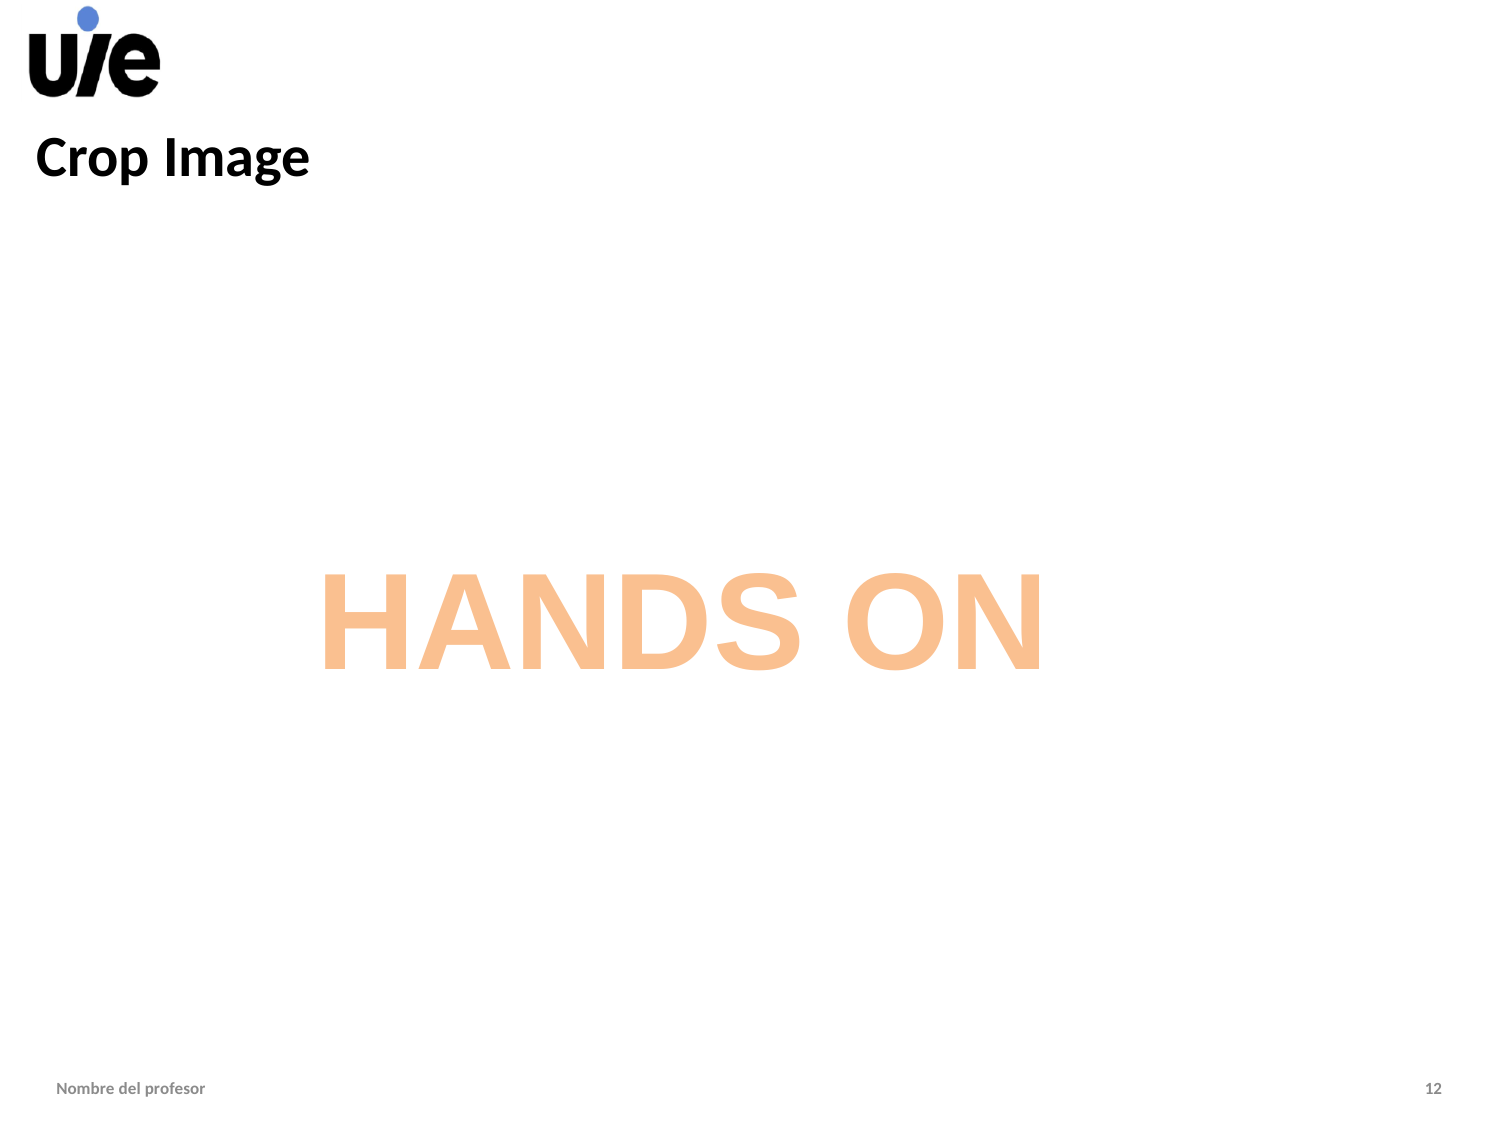

# Crop Image
HANDS ON
Nombre del profesor
12